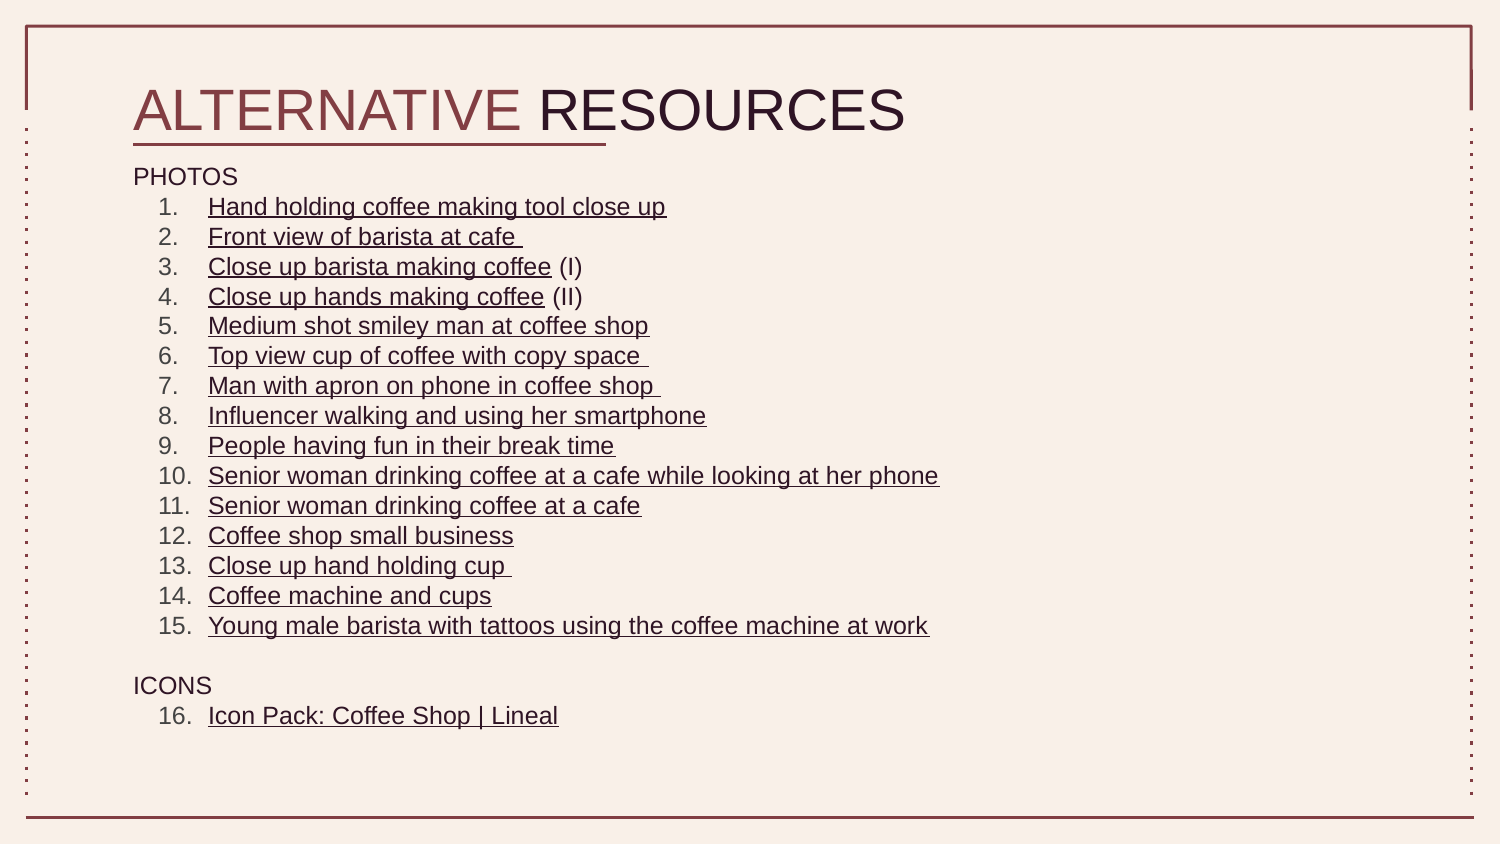

# ALTERNATIVE RESOURCES
PHOTOS
Hand holding coffee making tool close up
Front view of barista at cafe
Close up barista making coffee (I)
Close up hands making coffee (II)
Medium shot smiley man at coffee shop
Top view cup of coffee with copy space
Man with apron on phone in coffee shop
Influencer walking and using her smartphone
People having fun in their break time
Senior woman drinking coffee at a cafe while looking at her phone
Senior woman drinking coffee at a cafe
Coffee shop small business
Close up hand holding cup
Coffee machine and cups
Young male barista with tattoos using the coffee machine at work

ICONS
Icon Pack: Coffee Shop | Lineal